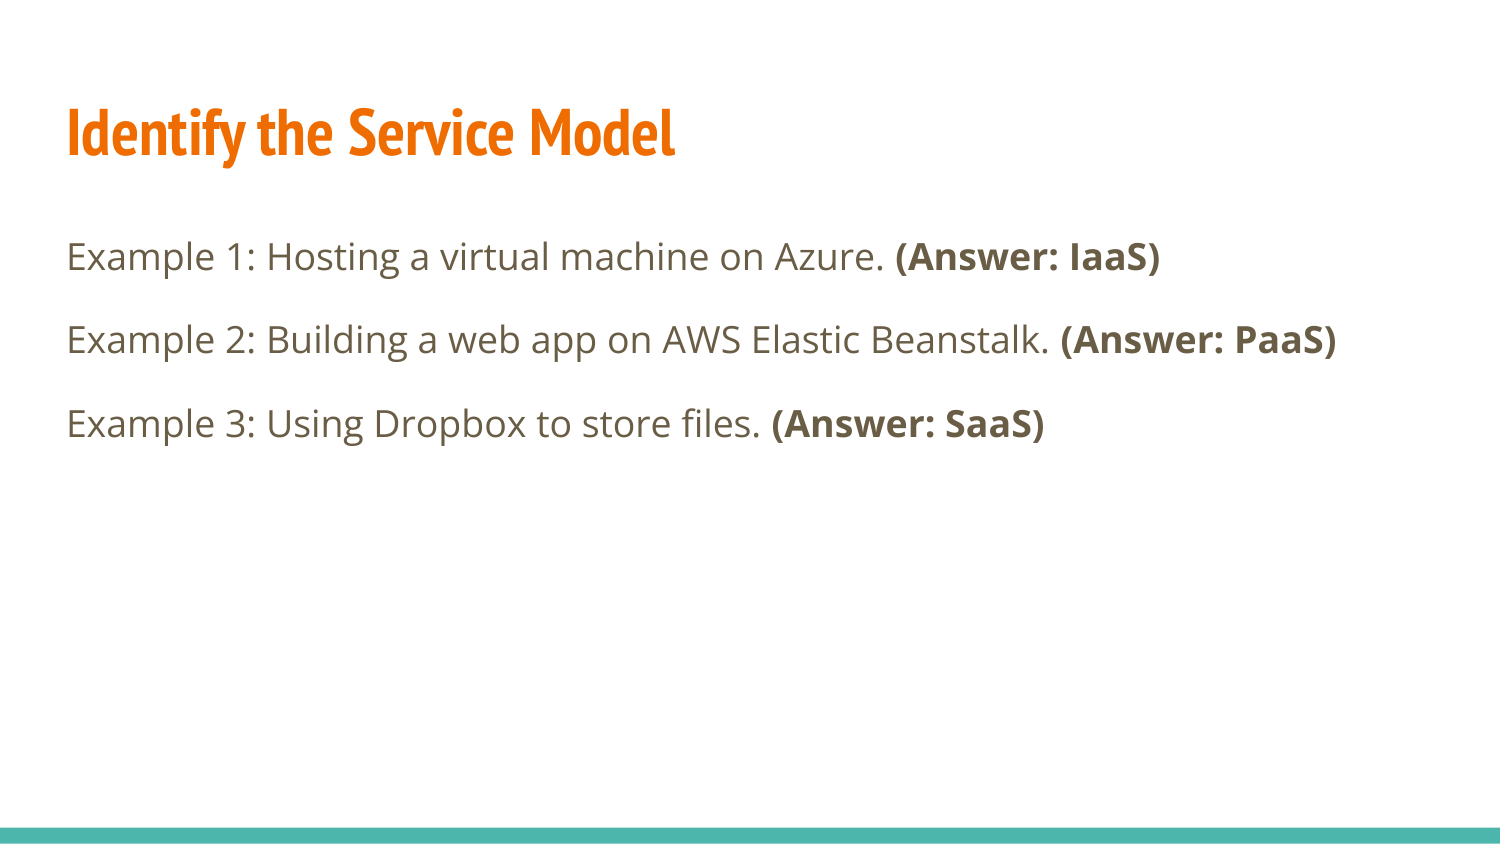

# Identify the Service Model
Example 1: Hosting a virtual machine on Azure. (Answer: IaaS)
Example 2: Building a web app on AWS Elastic Beanstalk. (Answer: PaaS)
Example 3: Using Dropbox to store files. (Answer: SaaS)